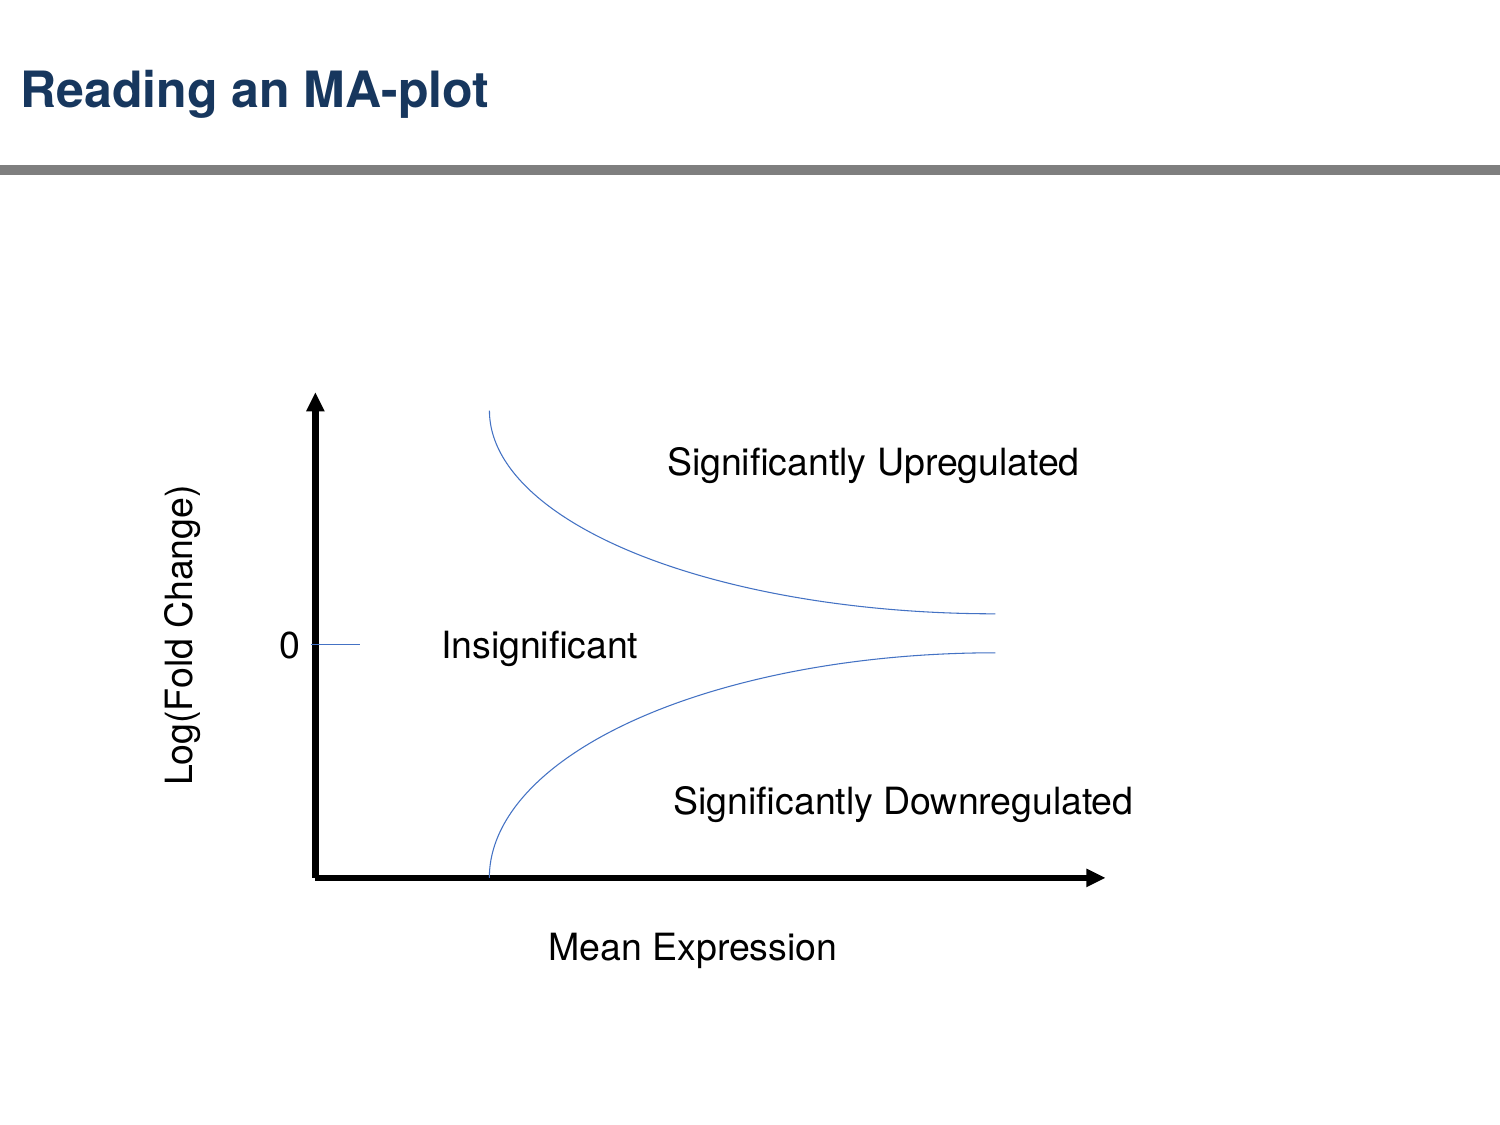

Reading an MA-plot

Significantly Upregulated
Log(Fold Change)
0
Insignificant

Significantly Downregulated
Mean Expression